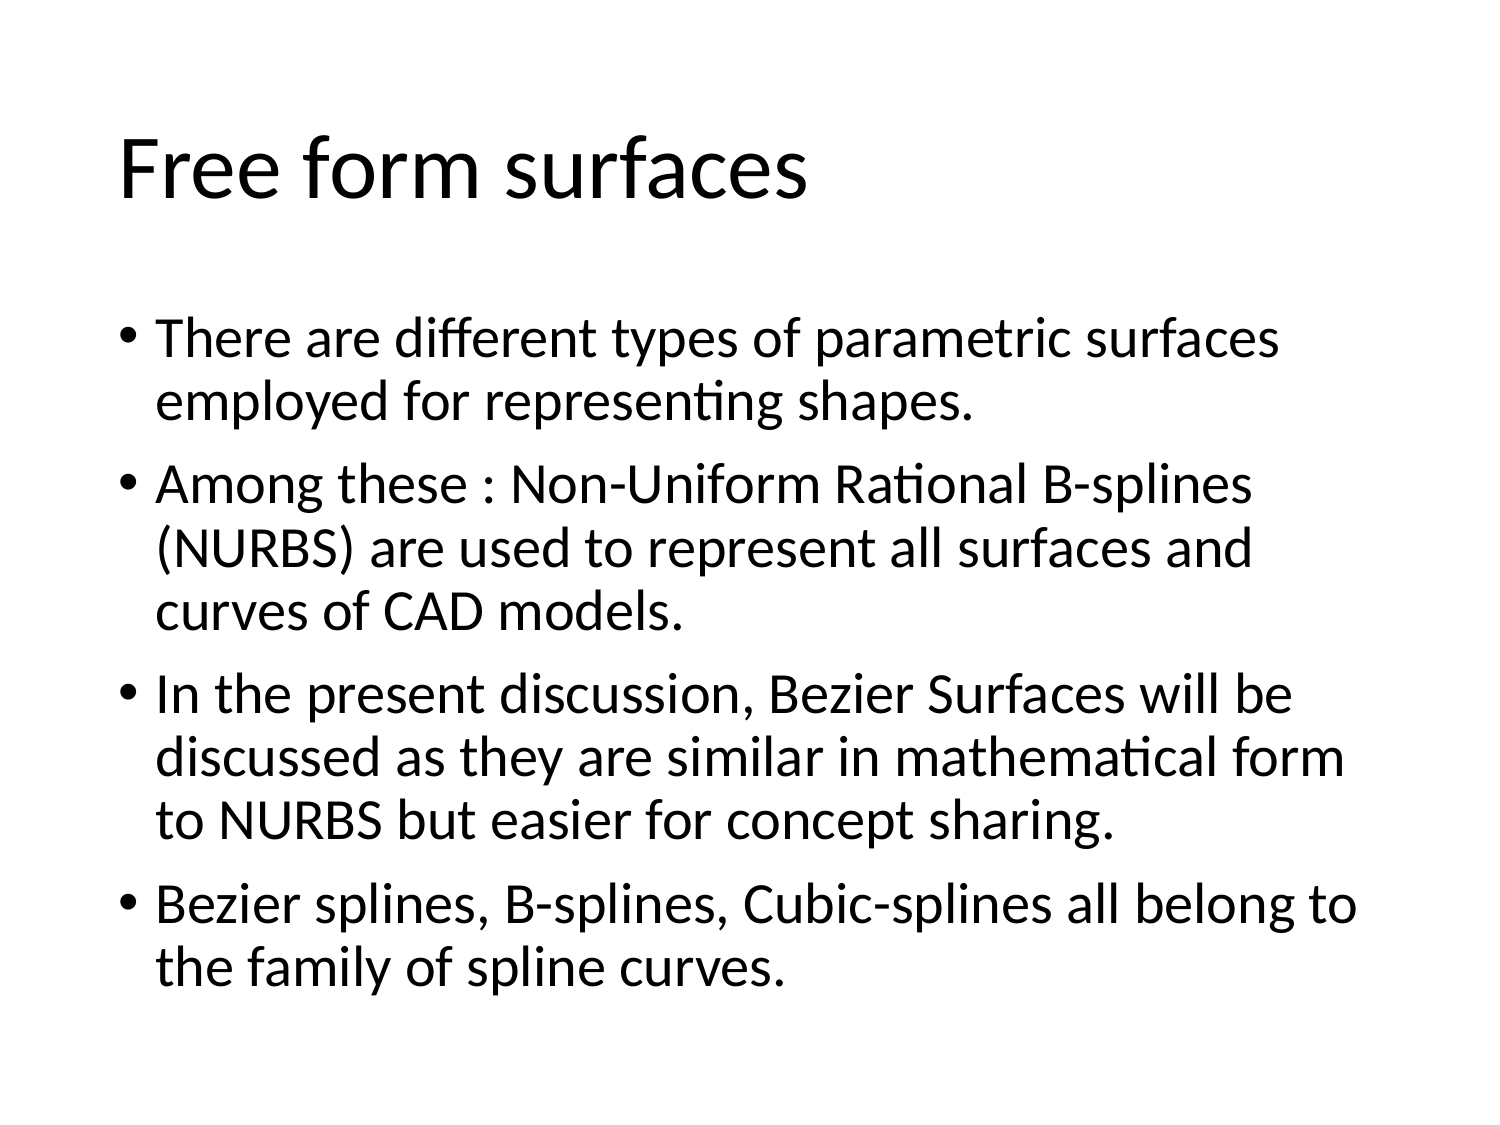

# Free form surfaces
There are different types of parametric surfaces employed for representing shapes.
Among these : Non-Uniform Rational B-splines (NURBS) are used to represent all surfaces and curves of CAD models.
In the present discussion, Bezier Surfaces will be discussed as they are similar in mathematical form to NURBS but easier for concept sharing.
Bezier splines, B-splines, Cubic-splines all belong to the family of spline curves.